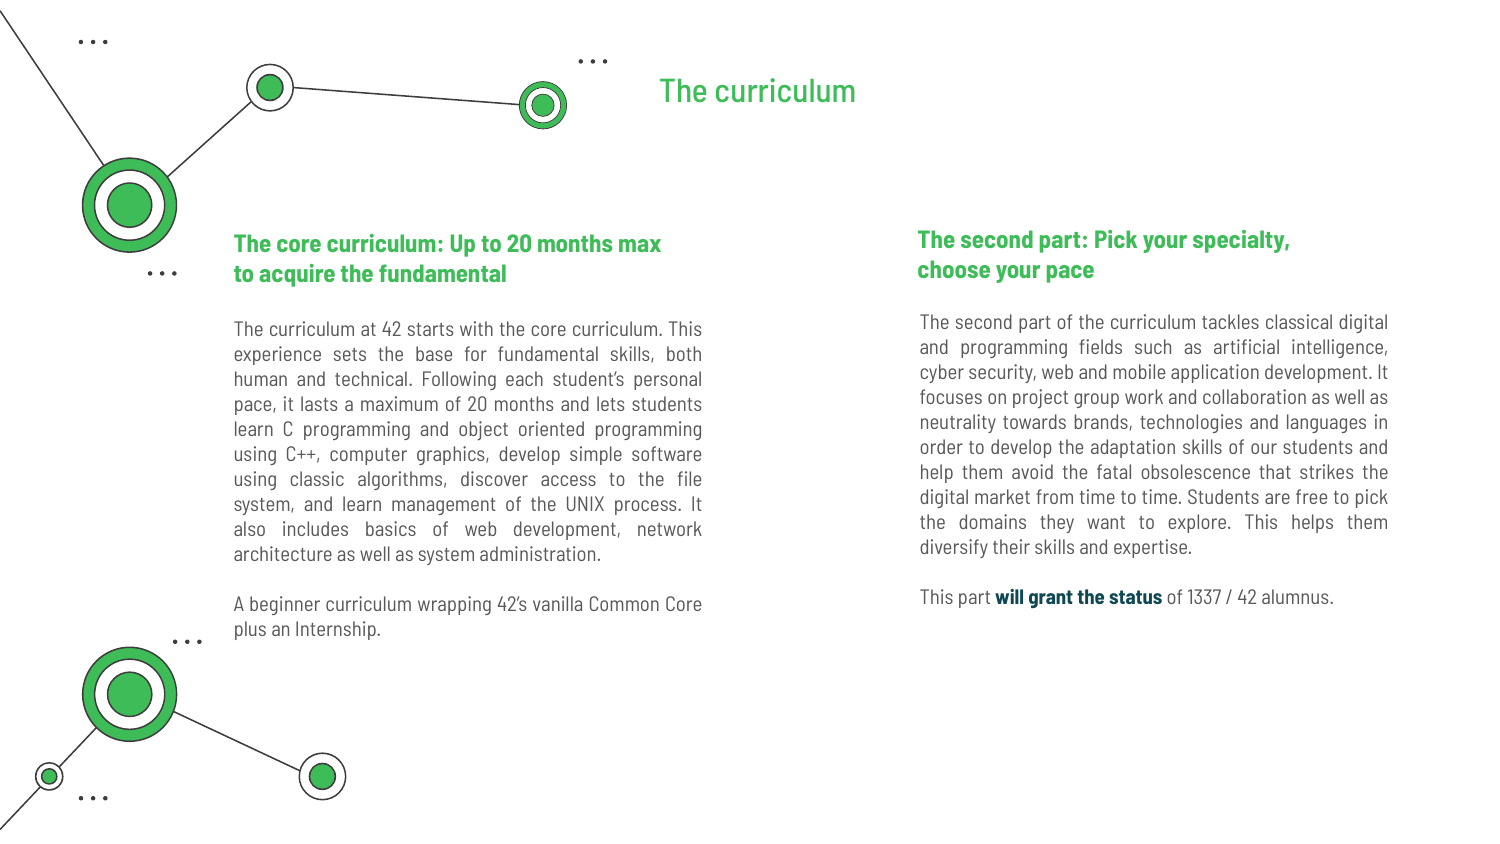

The curriculum
The second part: Pick your specialty, choose your pace

The core curriculum: Up to 20 months max to acquire the fundamental

The second part of the curriculum tackles classical digital and programming fields such as artificial intelligence, cyber security, web and mobile application development. It focuses on project group work and collaboration as well as neutrality towards brands, technologies and languages in order to develop the adaptation skills of our students and help them avoid the fatal obsolescence that strikes the digital market from time to time. Students are free to pick the domains they want to explore. This helps them diversify their skills and expertise.

This part will grant the status of 1337 / 42 alumnus.

The curriculum at 42 starts with the core curriculum. This experience sets the base for fundamental skills, both human and technical. Following each student’s personal pace, it lasts a maximum of 20 months and lets students learn C programming and object oriented programming using C++, computer graphics, develop simple software using classic algorithms, discover access to the file system, and learn management of the UNIX process. It also includes basics of web development, network architecture as well as system administration.

A beginner curriculum wrapping 42’s vanilla Common Core plus an Internship.